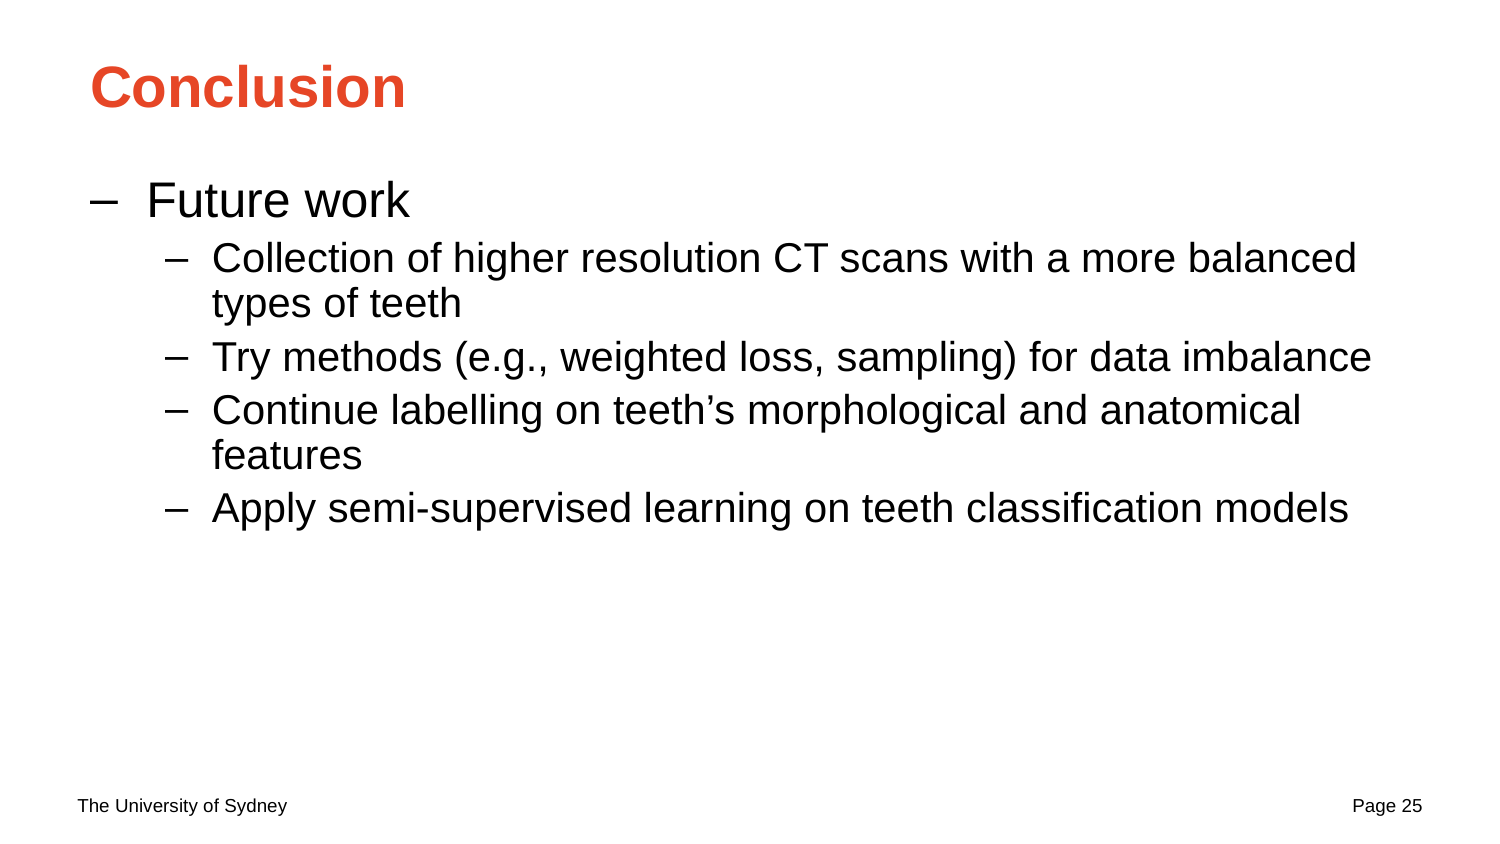

# Conclusion
Future work
Collection of higher resolution CT scans with a more balanced types of teeth
Try methods (e.g., weighted loss, sampling) for data imbalance
Continue labelling on teeth’s morphological and anatomical features
Apply semi-supervised learning on teeth classification models